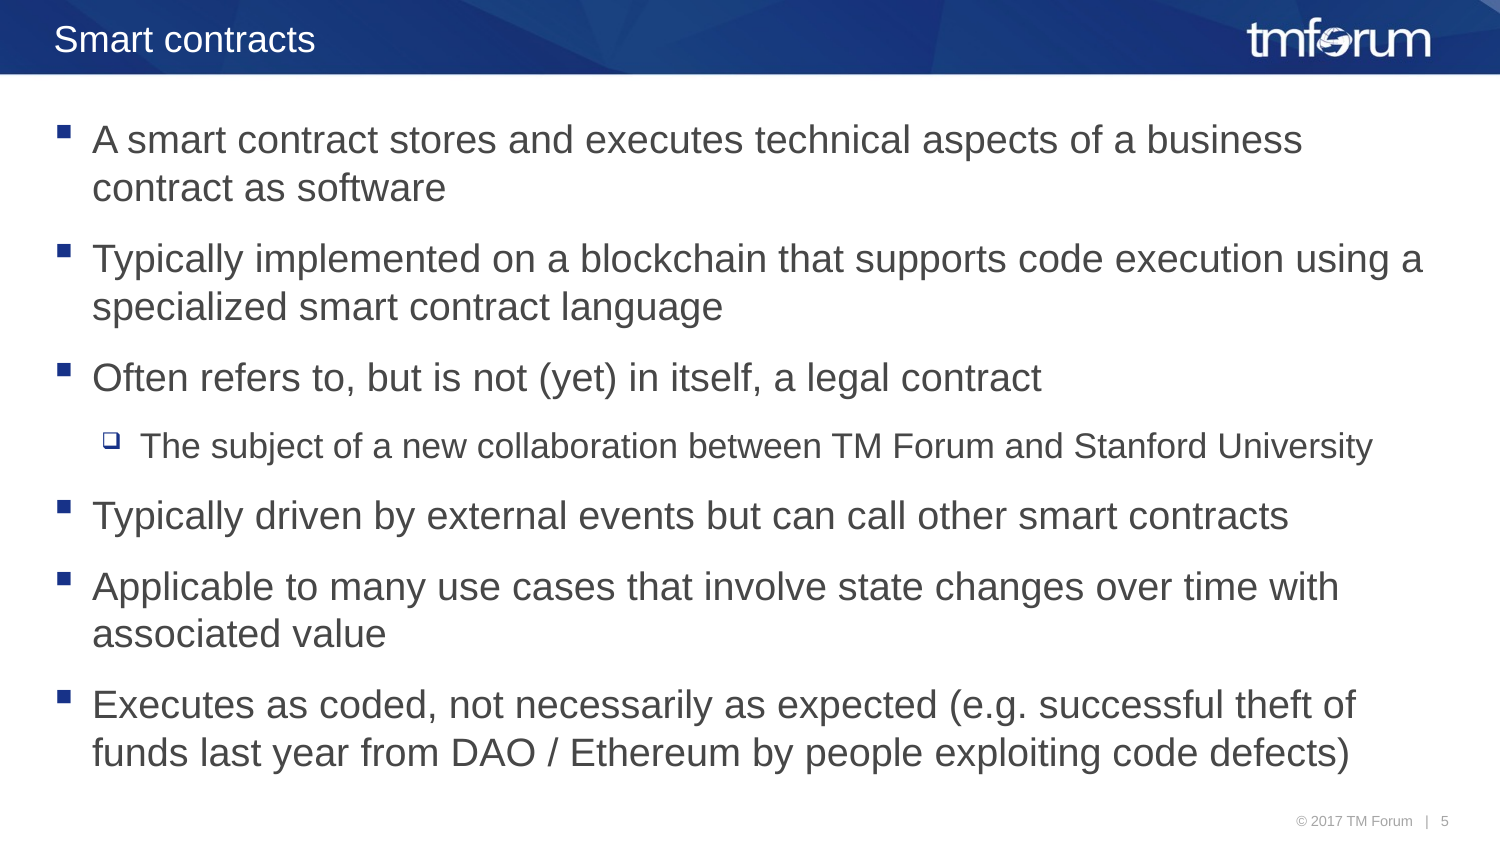

# Smart contracts
A smart contract stores and executes technical aspects of a business contract as software
Typically implemented on a blockchain that supports code execution using a specialized smart contract language
Often refers to, but is not (yet) in itself, a legal contract
The subject of a new collaboration between TM Forum and Stanford University
Typically driven by external events but can call other smart contracts
Applicable to many use cases that involve state changes over time with associated value
Executes as coded, not necessarily as expected (e.g. successful theft of funds last year from DAO / Ethereum by people exploiting code defects)